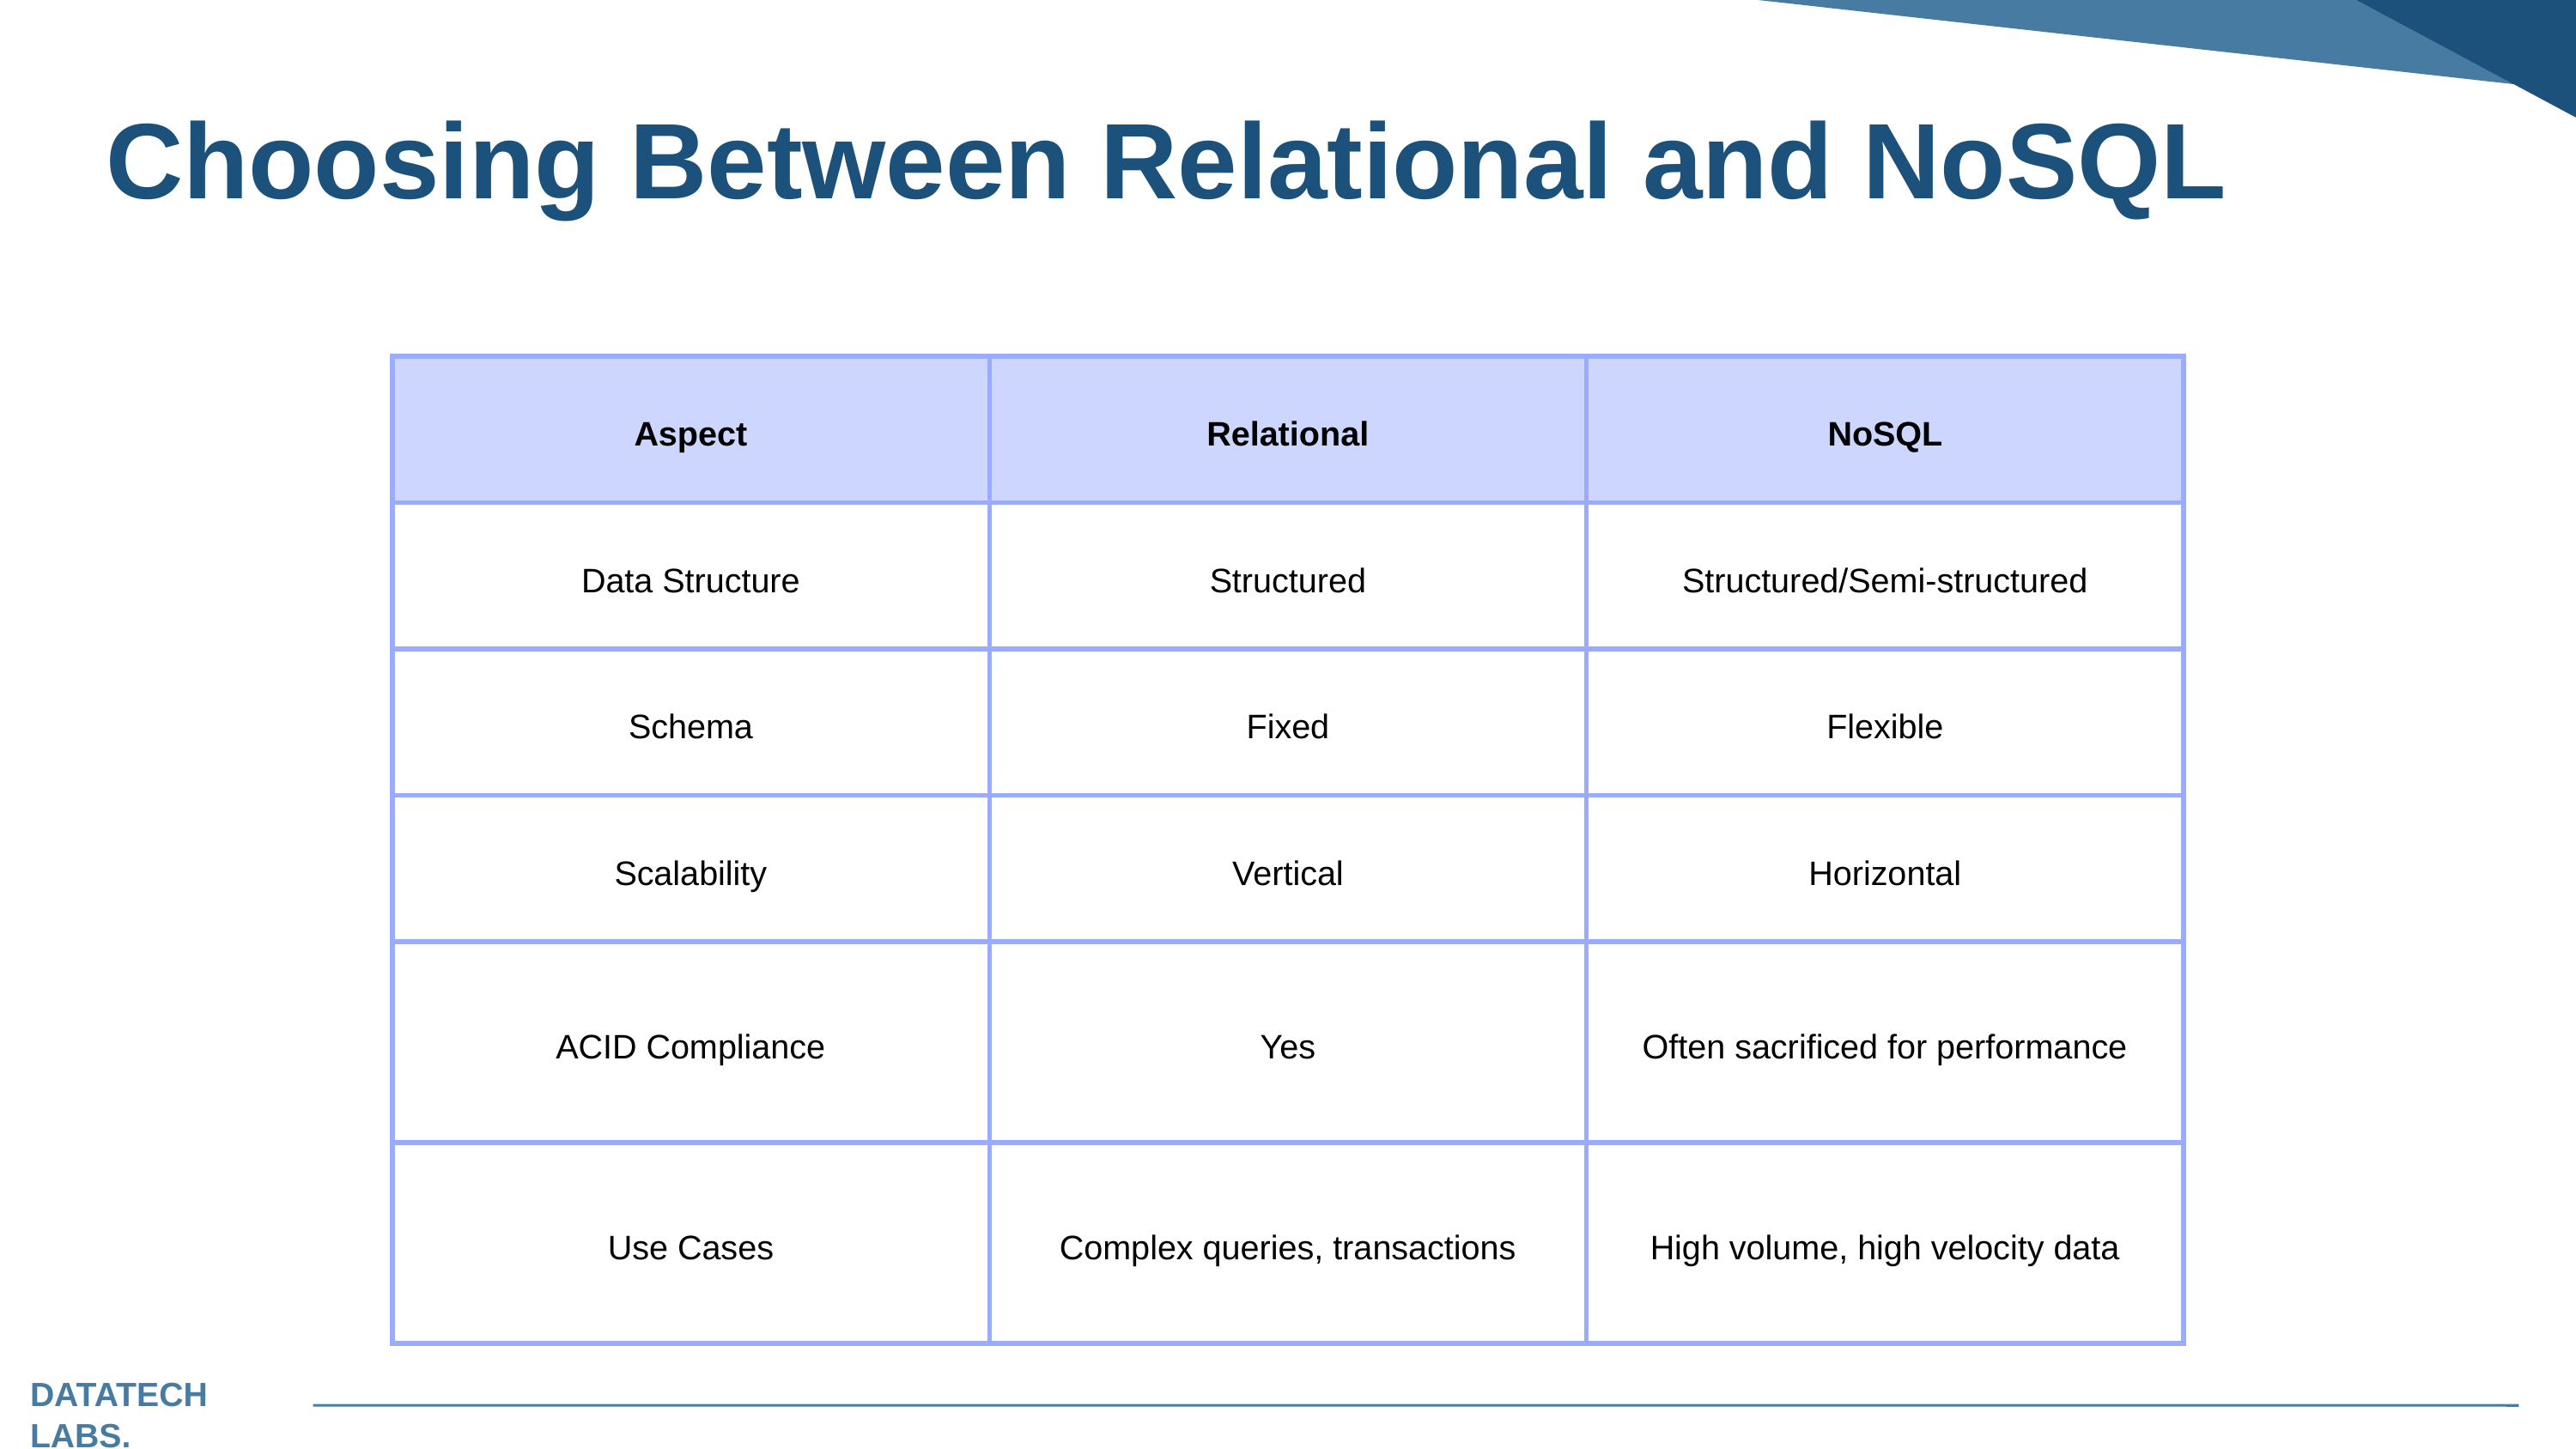

Choosing Between Relational and NoSQL
| Aspect | Relational | NoSQL |
| --- | --- | --- |
| Data Structure | Structured | Structured/Semi-structured |
| Schema | Fixed | Flexible |
| Scalability | Vertical | Horizontal |
| ACID Compliance | Yes | Often sacrificed for performance |
| Use Cases | Complex queries, transactions | High volume, high velocity data |
DATATECH LABS.